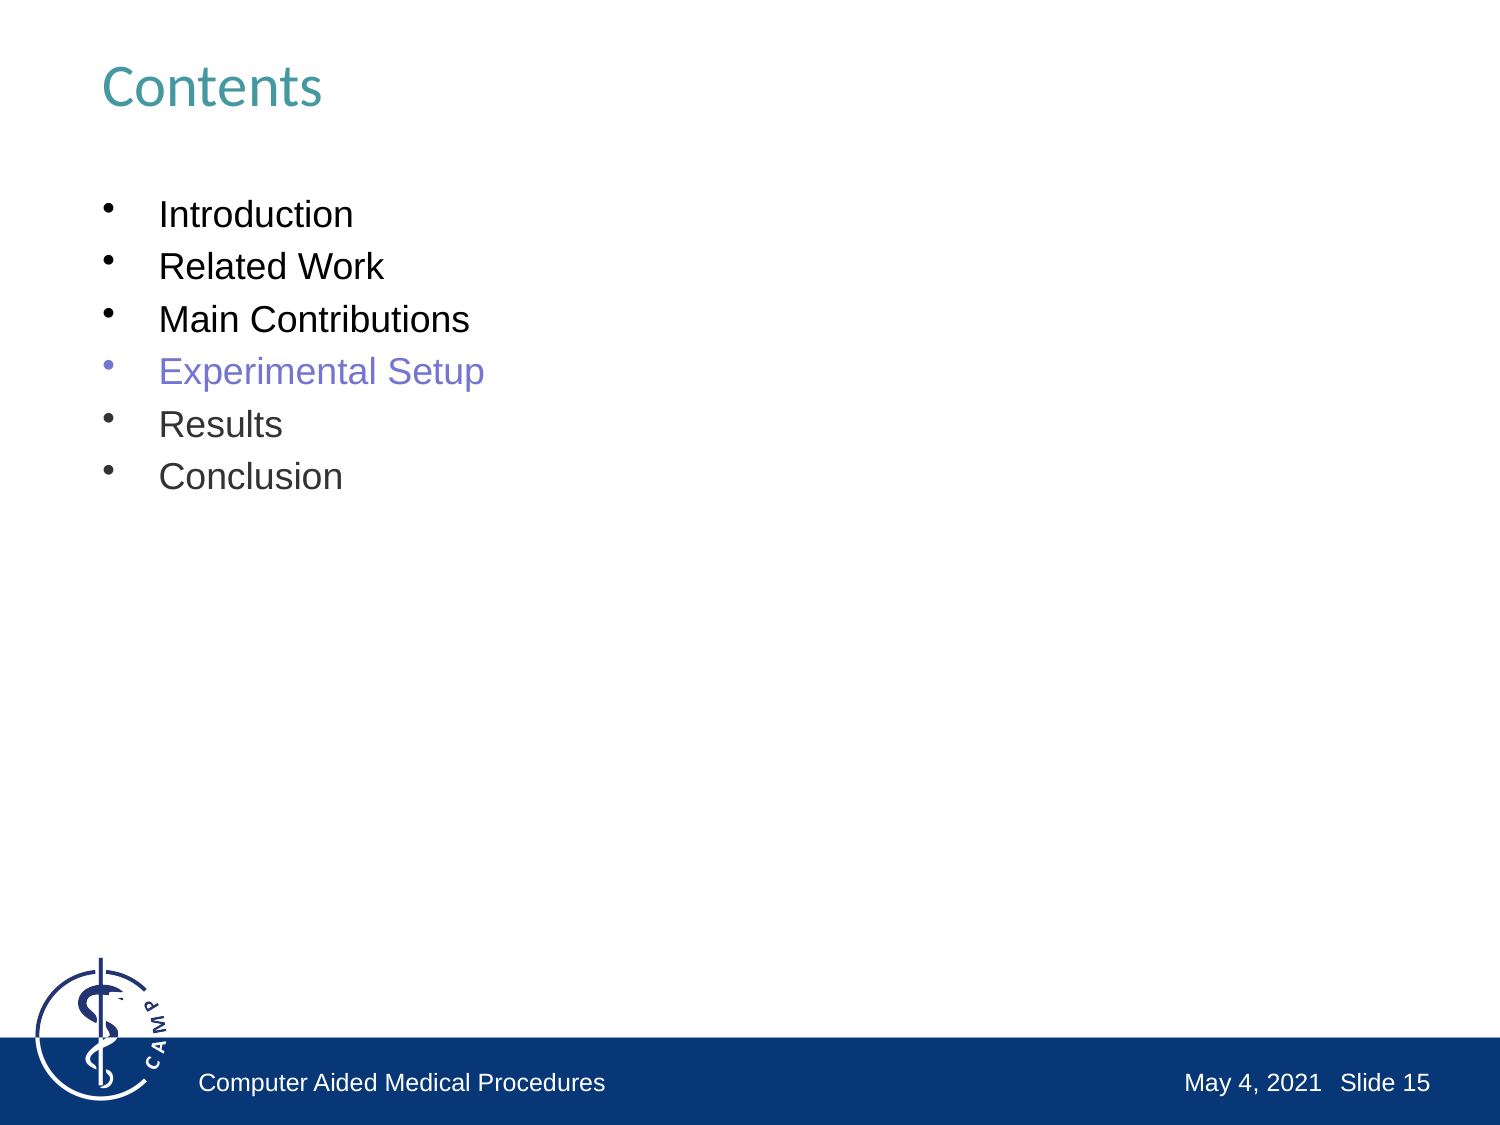

# Contents
Introduction
Related Work
Main Contributions
Experimental Setup
Results
Conclusion

Computer Aided Medical Procedures
May 4, 2021
Slide 15